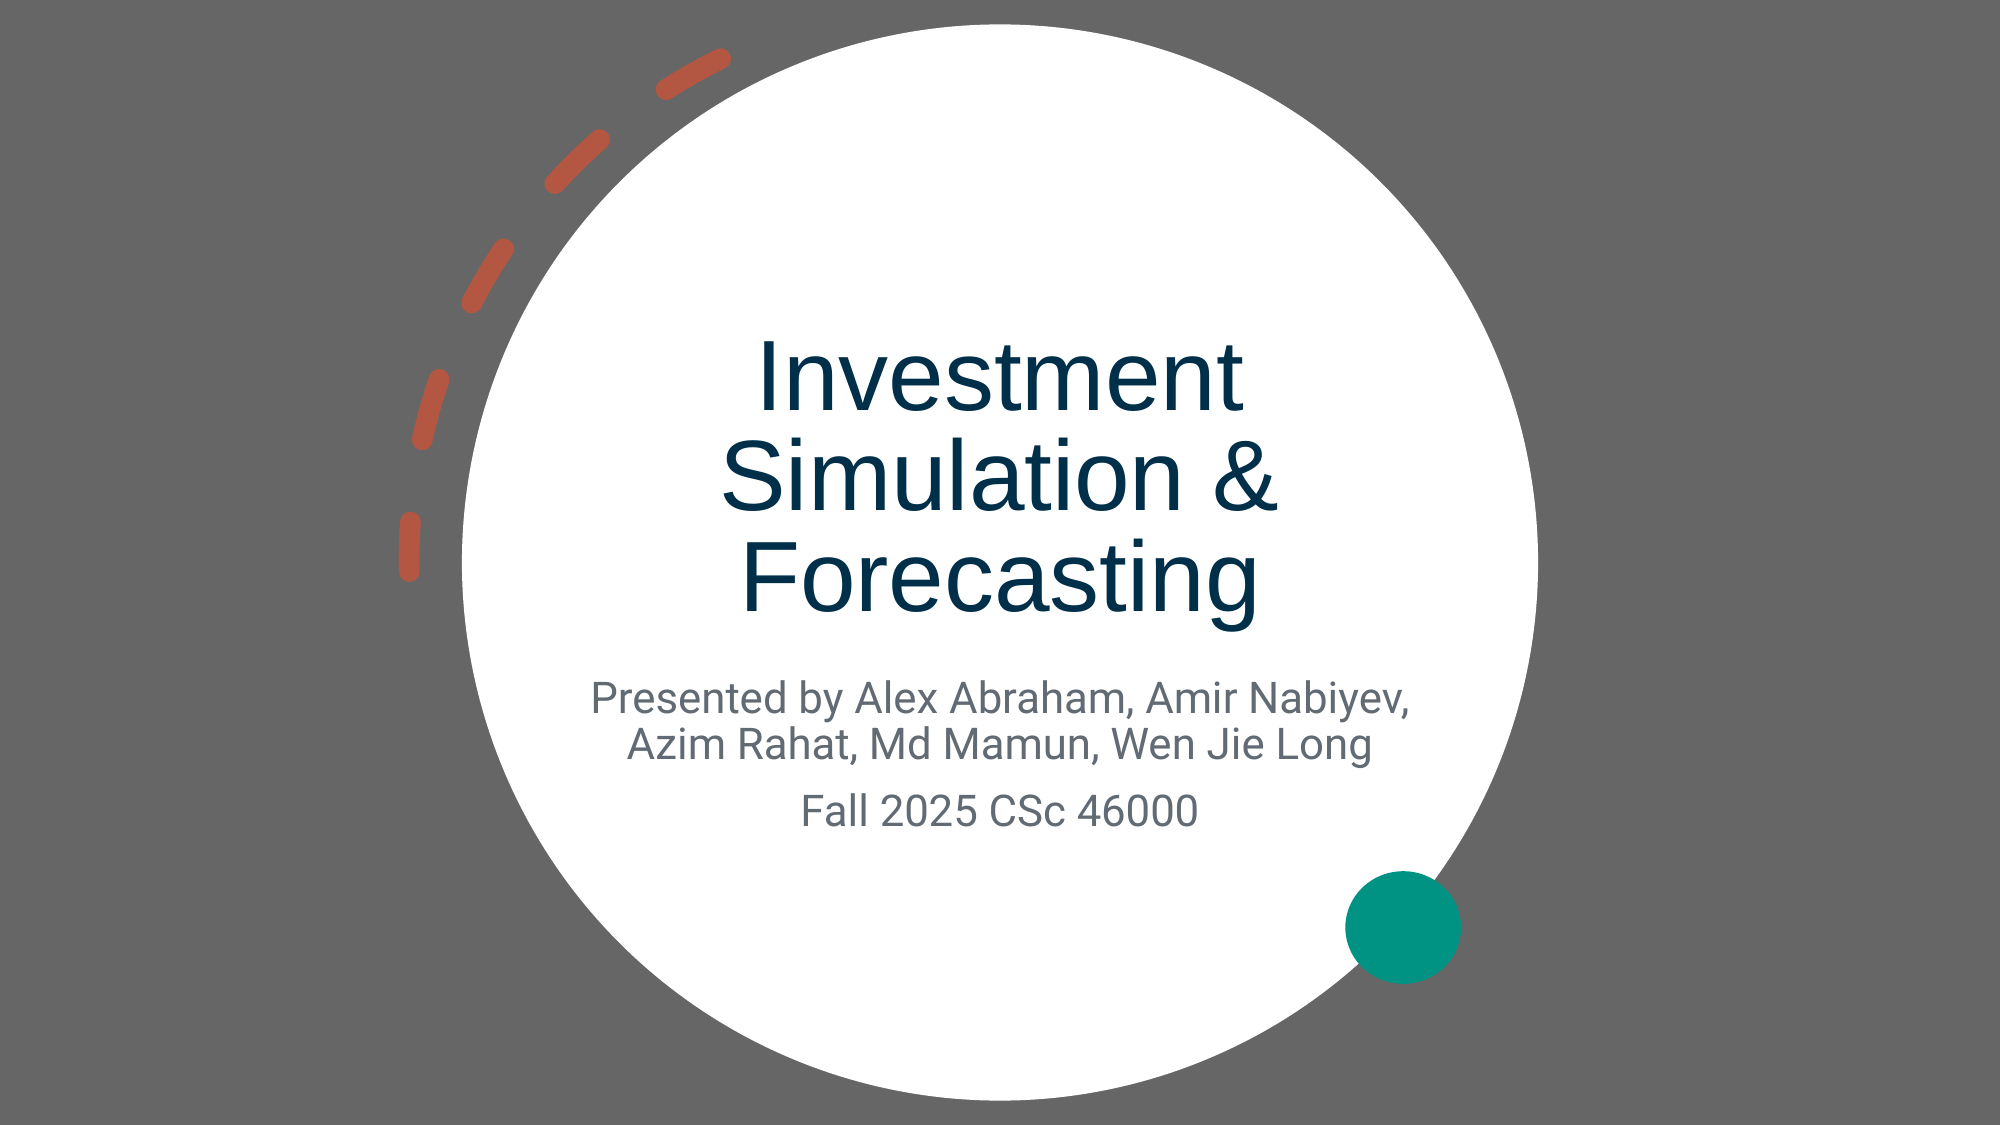

# Investment Simulation & Forecasting
Presented by Alex Abraham, Amir Nabiyev, Azim Rahat, Md Mamun, Wen Jie Long
Fall 2025 CSc 46000